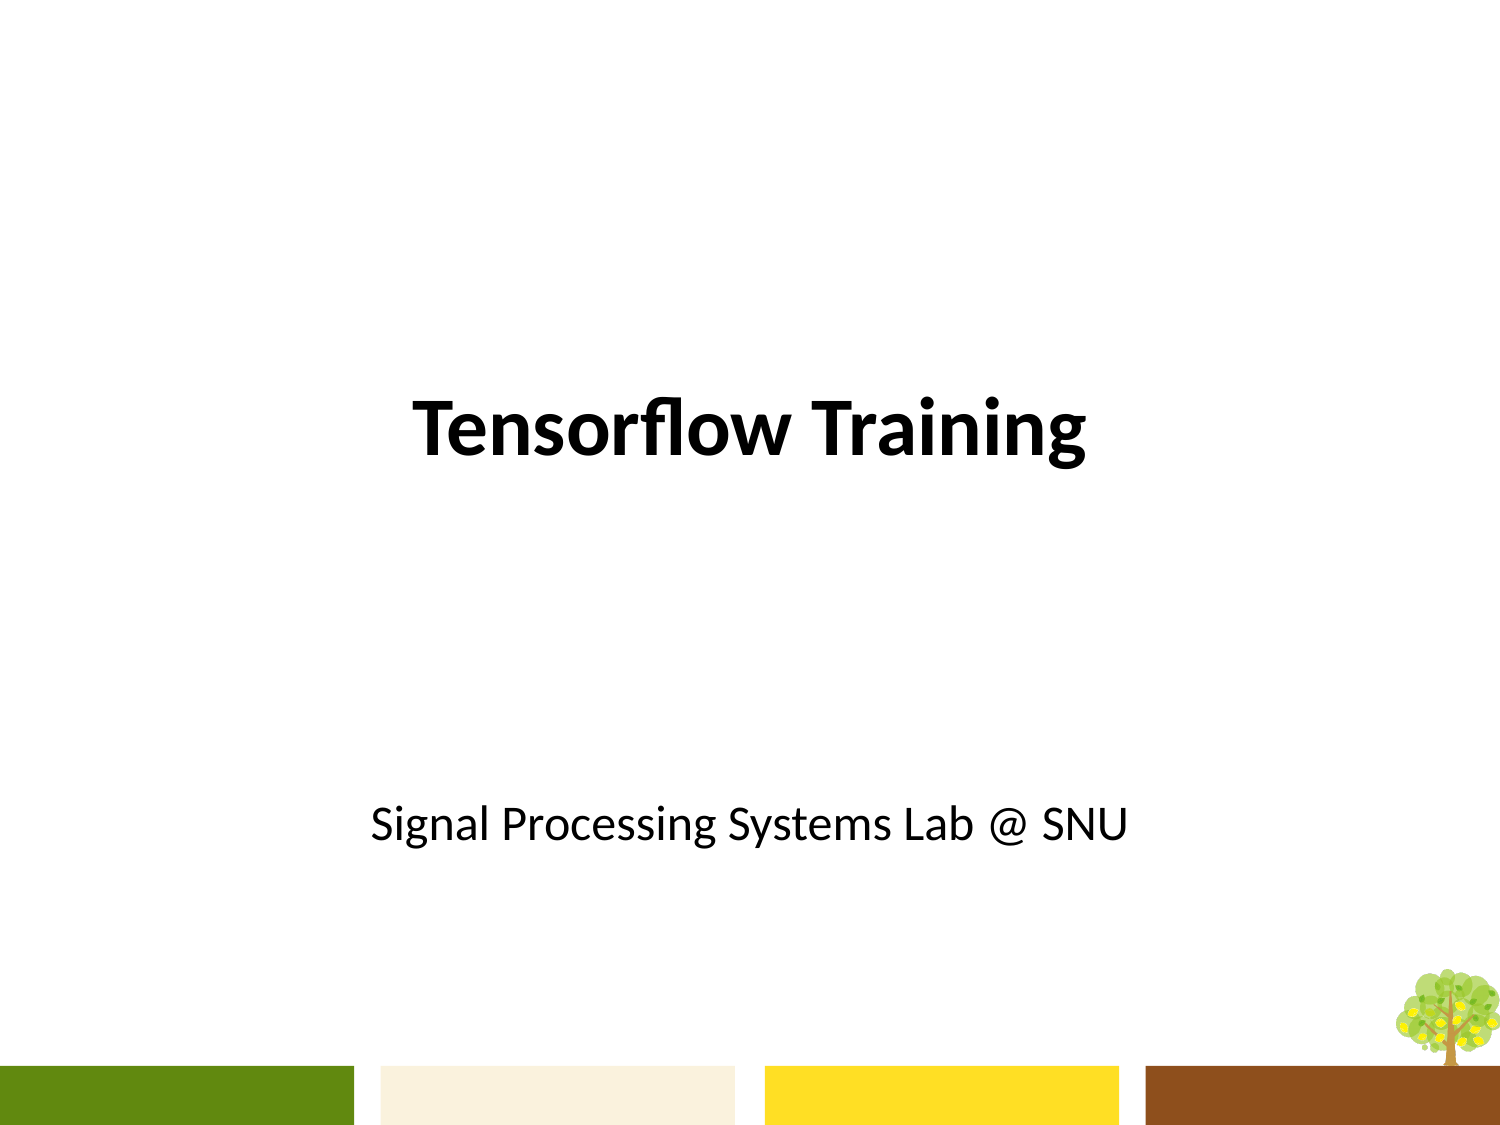

# Tensorflow Training
Signal Processing Systems Lab @ SNU